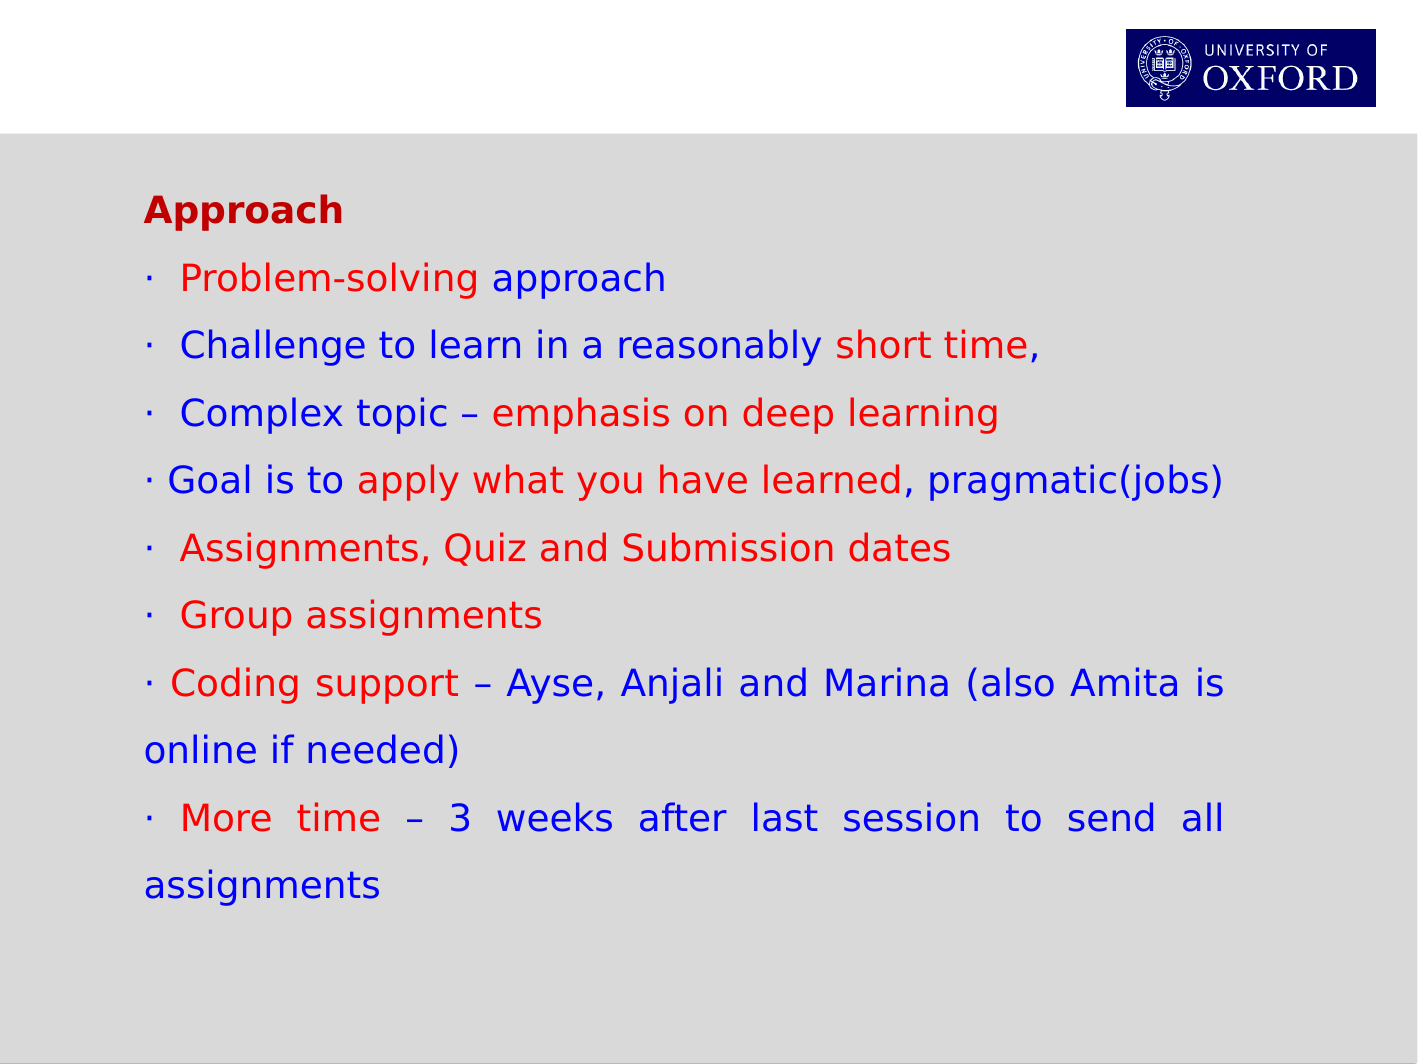

Approach
·  Problem-solving approach
·  Challenge to learn in a reasonably short time,
·  Complex topic – emphasis on deep learning
· Goal is to apply what you have learned, pragmatic(jobs)
·  Assignments, Quiz and Submission dates
·  Group assignments
· Coding support – Ayse, Anjali and Marina (also Amita is online if needed)
· More time – 3 weeks after last session to send all assignments